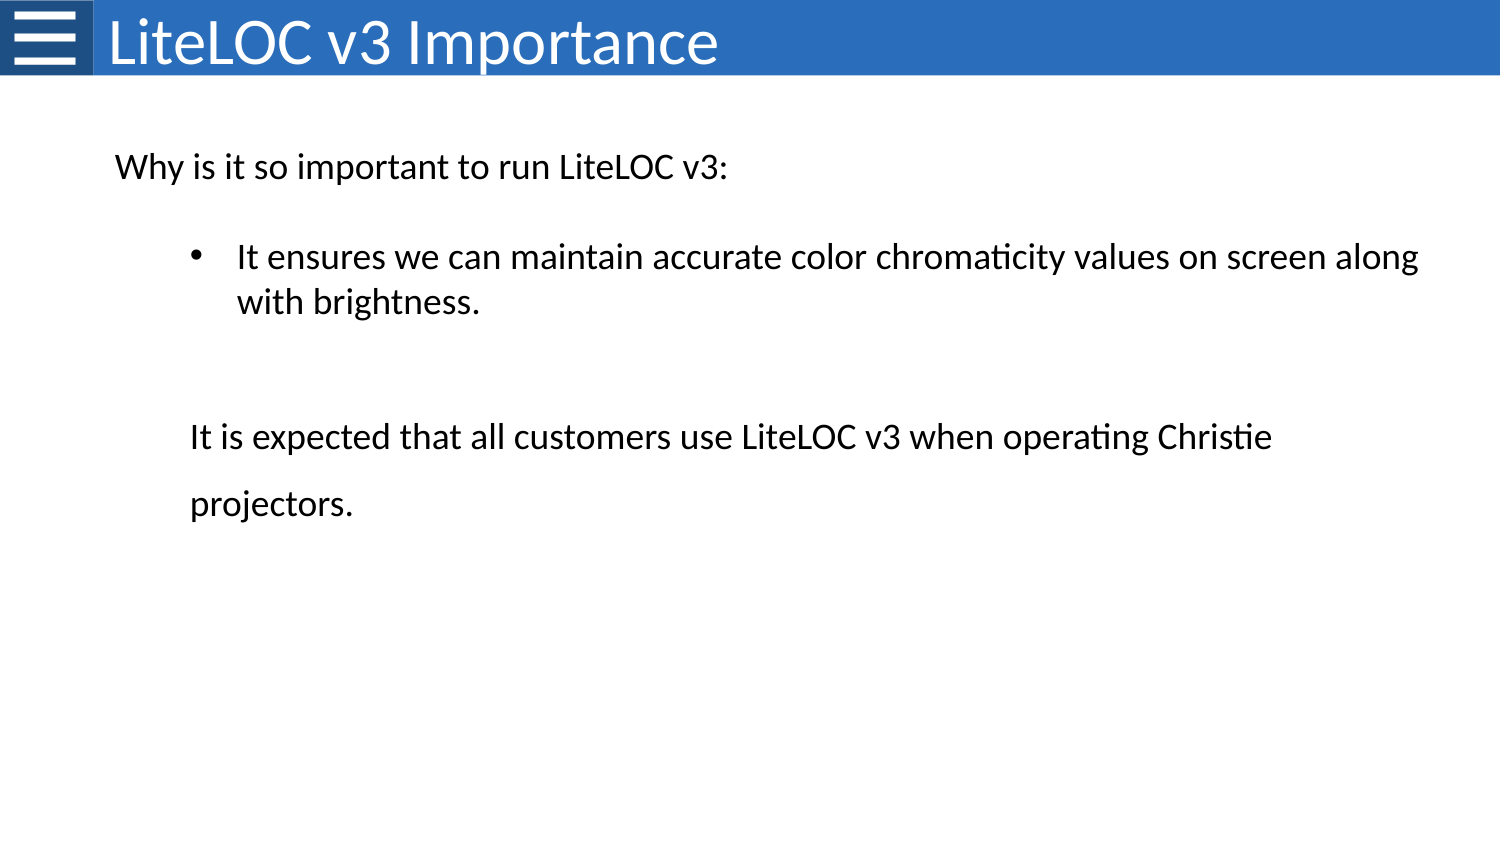

# LiteLOC v3 Importance
Why is it so important to run LiteLOC v3:

It ensures we can maintain accurate color chromaticity values on screen along with brightness.

It is expected that all customers use LiteLOC v3 when operating Christie projectors.